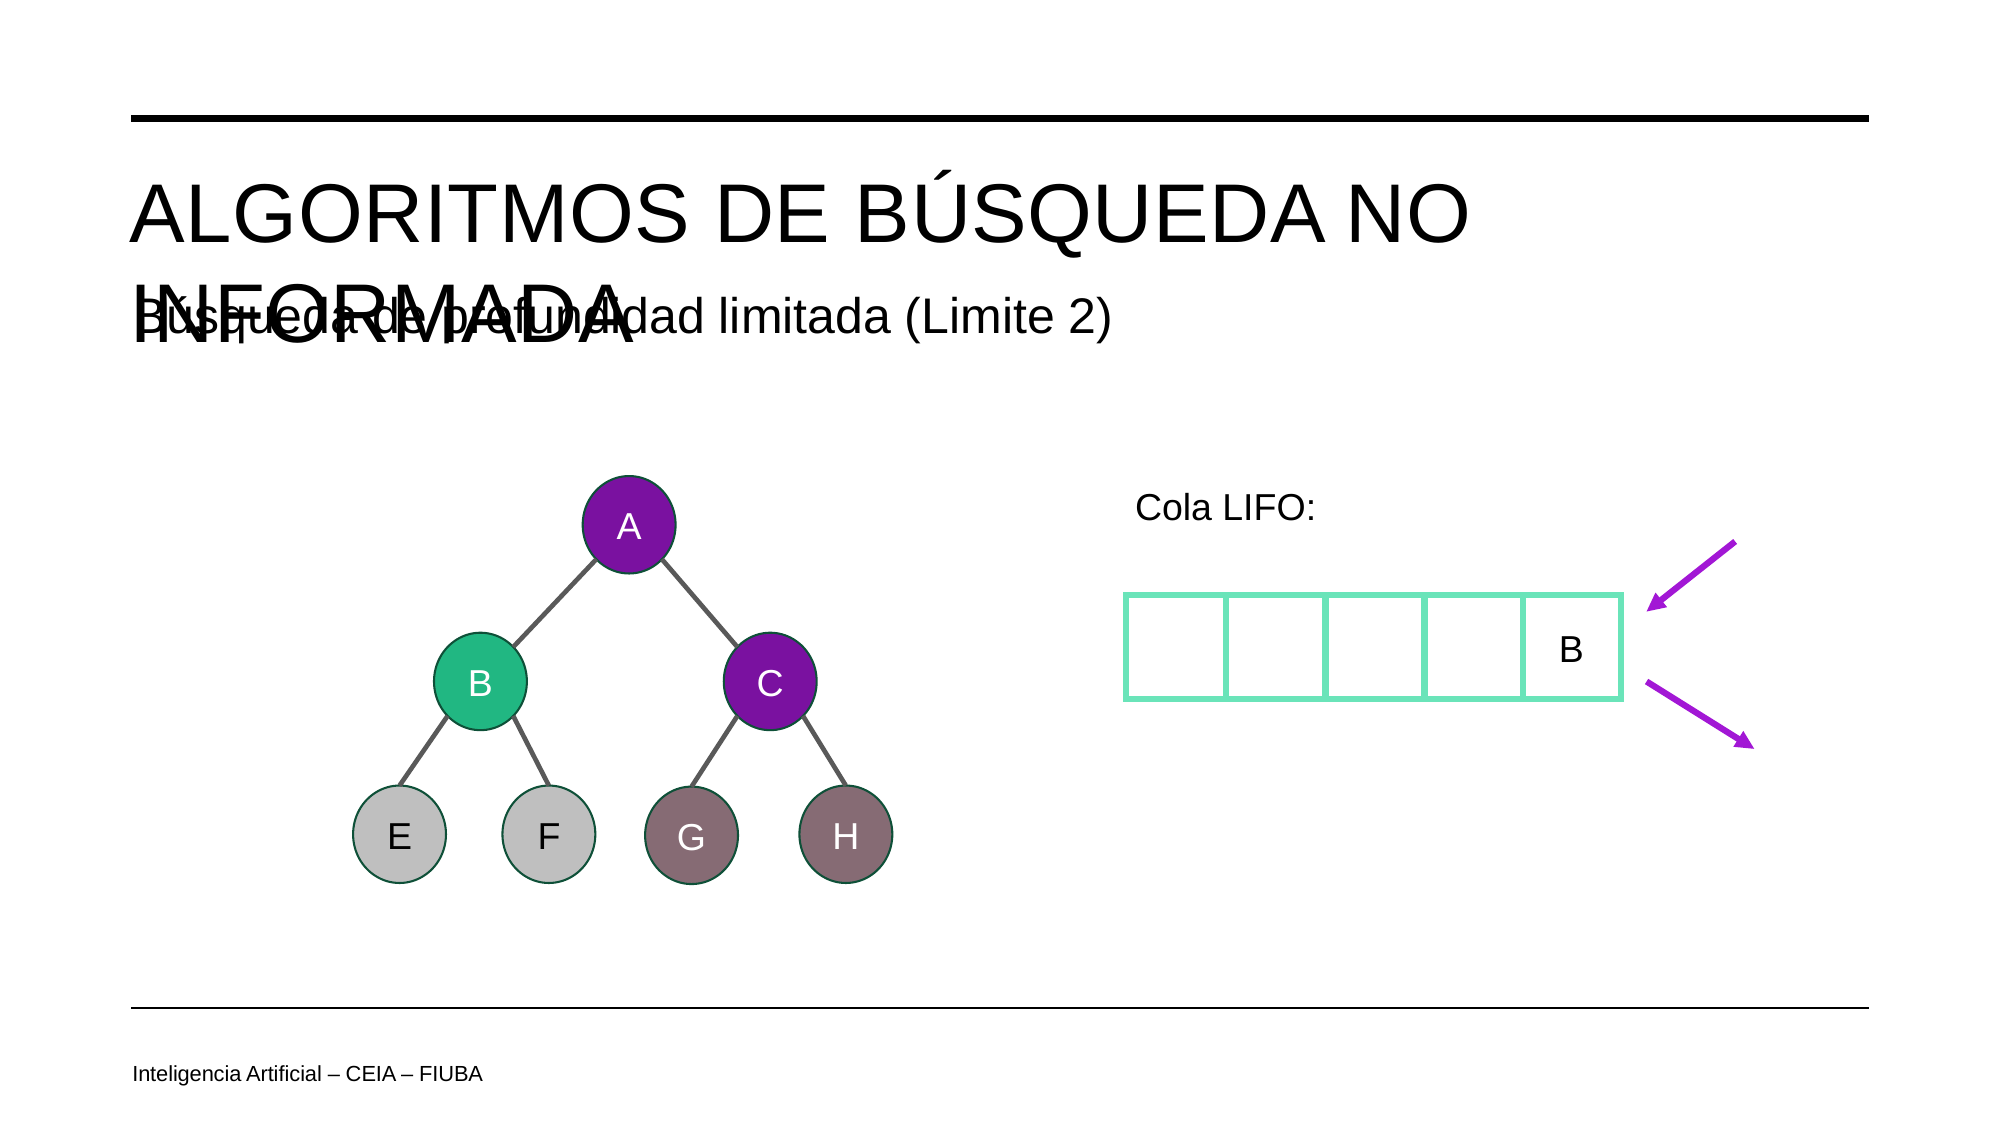

# Algoritmos de Búsqueda no informada
Búsqueda de profundidad limitada (Limite 2)
A
B
C
E
F
H
G
Cola LIFO:

B
Inteligencia Artificial – CEIA – FIUBA